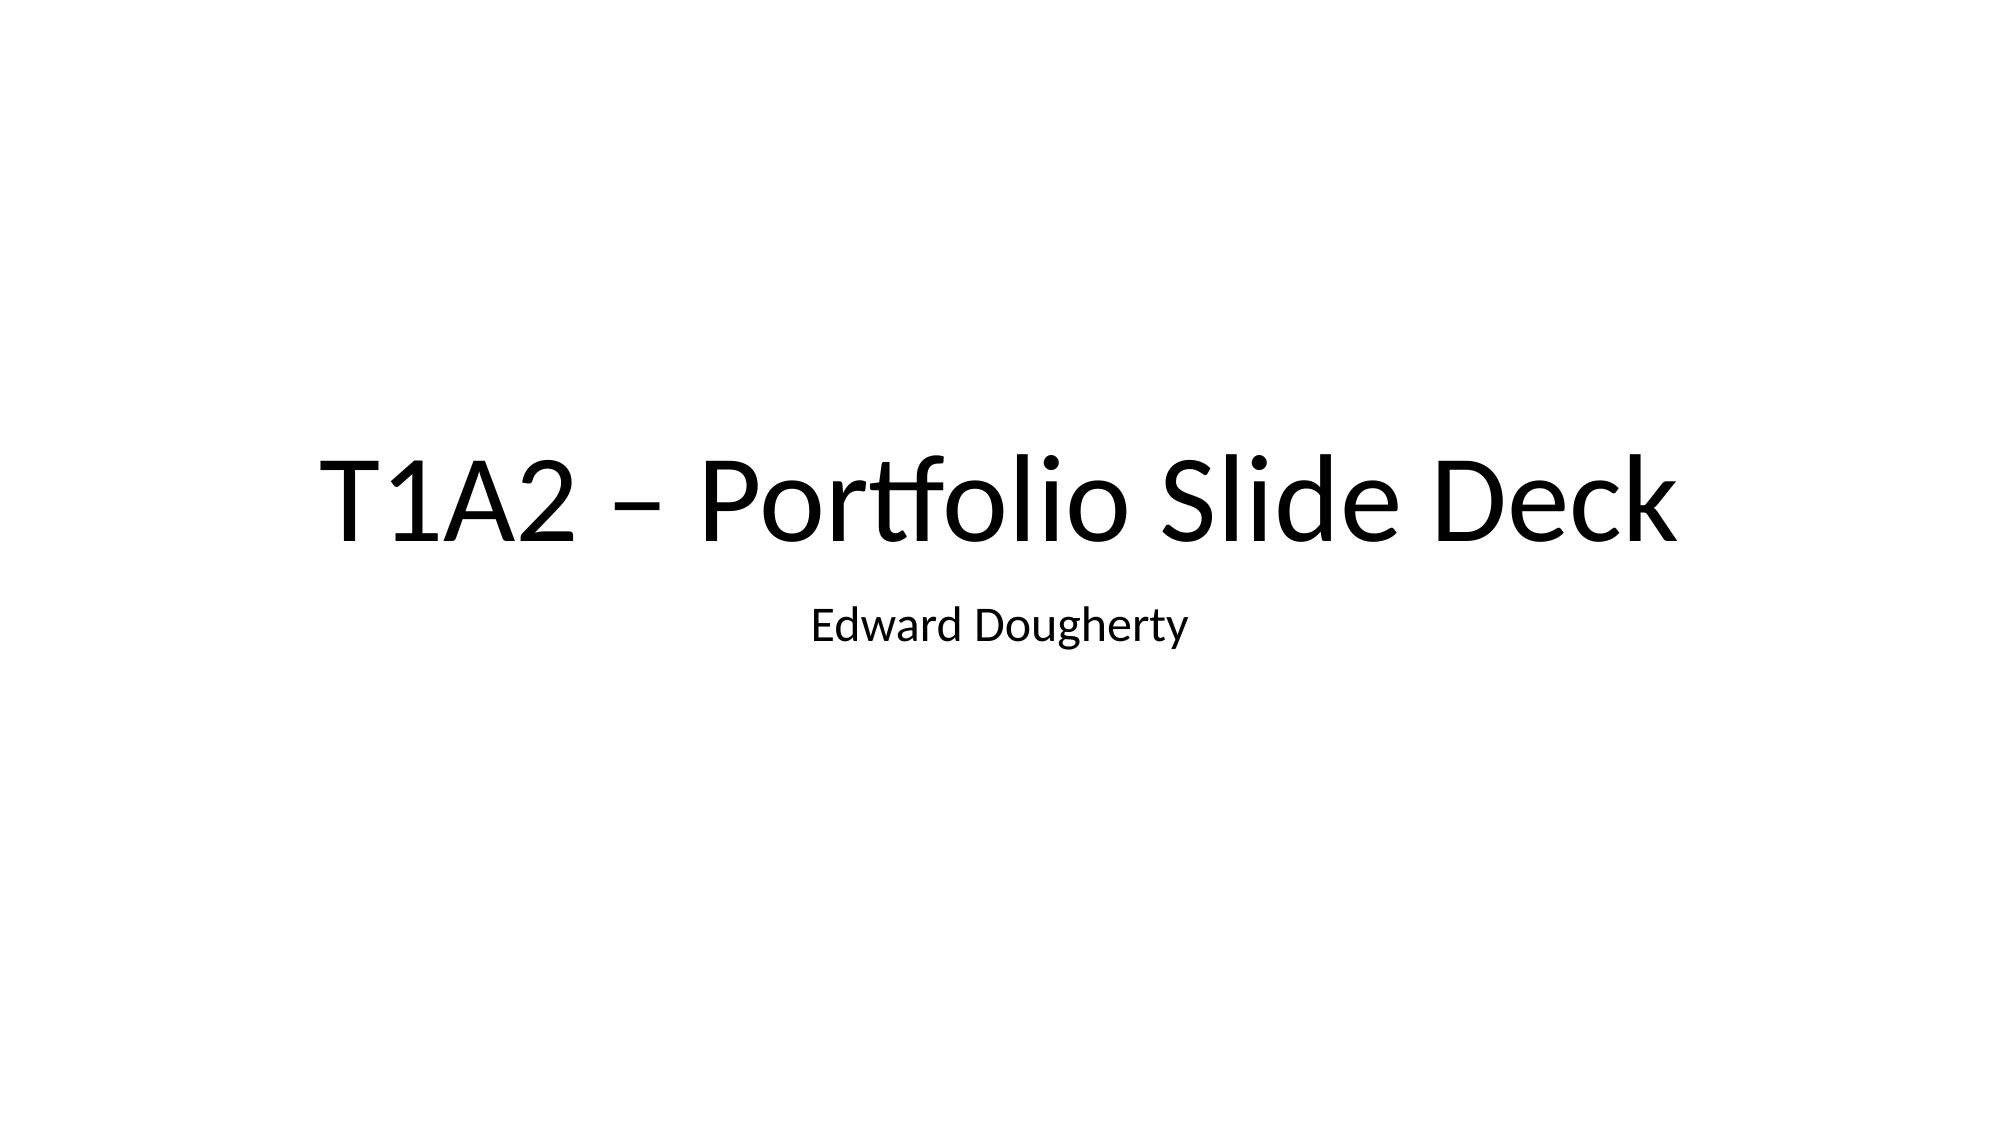

# T1A2 – Portfolio Slide Deck
Edward Dougherty